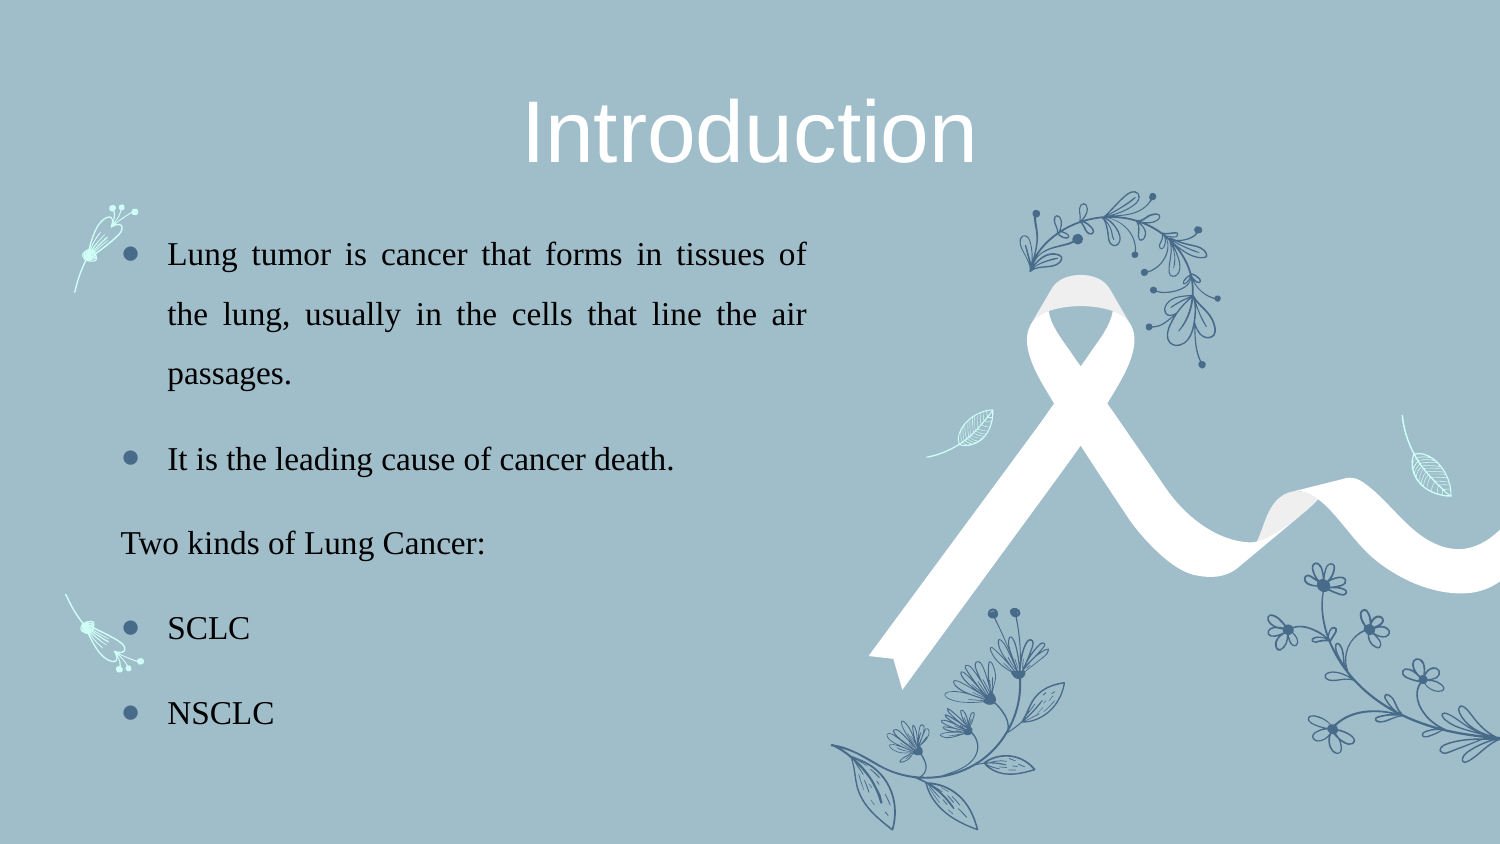

# Introduction

Lung tumor is cancer that forms in tissues of the lung, usually in the cells that line the air passages.
It is the leading cause of cancer death.
Two kinds of Lung Cancer:
SCLC
NSCLC